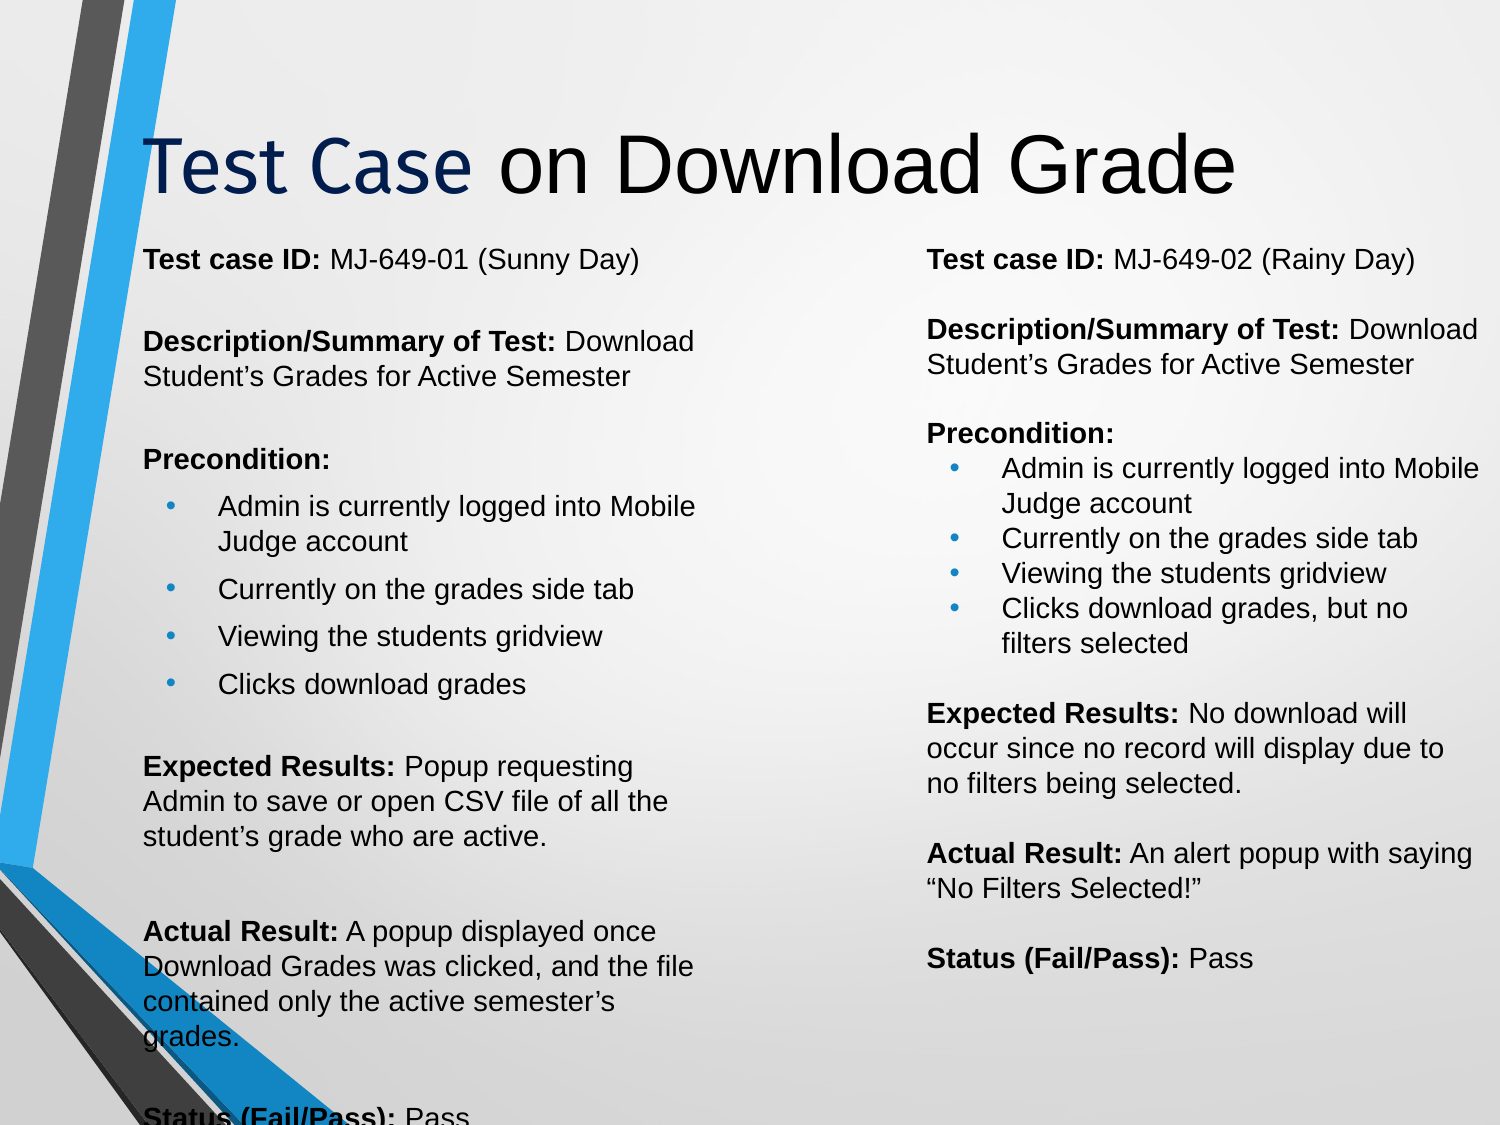

# Test Case on Download Grade
Test case ID: MJ-649-02 (Rainy Day)
Description/Summary of Test: Download Student’s Grades for Active Semester
Precondition:
Admin is currently logged into Mobile Judge account
Currently on the grades side tab
Viewing the students gridview
Clicks download grades, but no filters selected
Expected Results: No download will occur since no record will display due to no filters being selected.
Actual Result: An alert popup with saying “No Filters Selected!”

Status (Fail/Pass): Pass
Test case ID: MJ-649-01 (Sunny Day)
Description/Summary of Test: Download Student’s Grades for Active Semester
Precondition:
Admin is currently logged into Mobile Judge account
Currently on the grades side tab
Viewing the students gridview
Clicks download grades
Expected Results: Popup requesting Admin to save or open CSV file of all the student’s grade who are active.

Actual Result: A popup displayed once Download Grades was clicked, and the file contained only the active semester’s grades.
Status (Fail/Pass): Pass